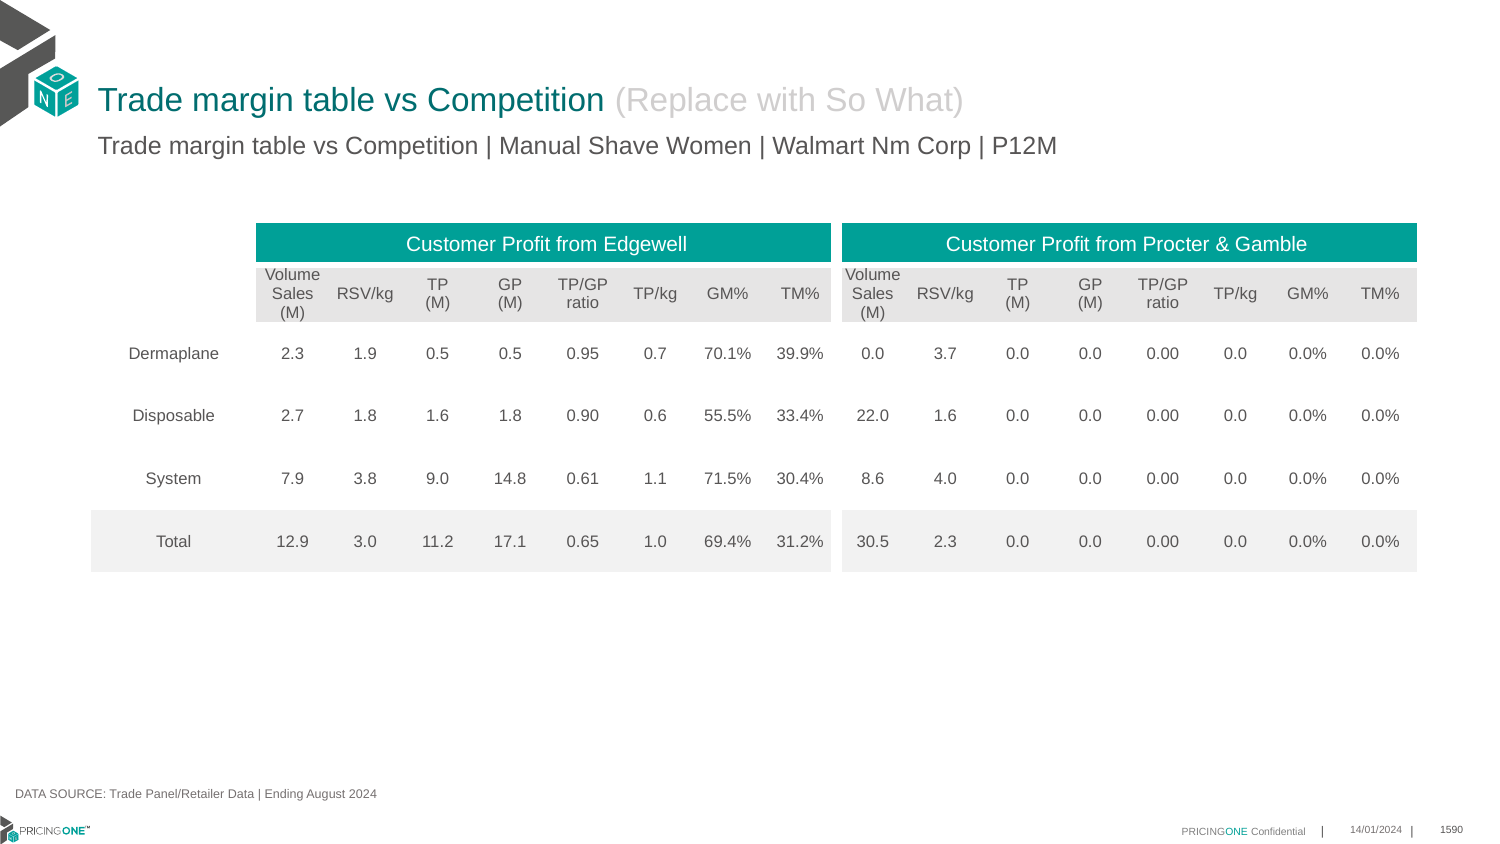

# Trade margin table vs Competition (Replace with So What)
Trade margin table vs Competition | Manual Shave Women | Walmart Nm Corp | P12M
|  | Customer Profit from Edgewell |  |  |  |  |  |  |  | Customer Profit from Procter & Gamble |  |  |  |  |  |  |  |
| --- | --- | --- | --- | --- | --- | --- | --- | --- | --- | --- | --- | --- | --- | --- | --- | --- |
|  | Volume Sales (M) | RSV/kg | TP (M) | GP (M) | TP/GP ratio | TP/kg | GM% | TM% | Volume Sales (M) | RSV/kg | TP (M) | GP (M) | TP/GP ratio | TP/kg | GM% | TM% |
| Dermaplane | 2.3 | 1.9 | 0.5 | 0.5 | 0.95 | 0.7 | 70.1% | 39.9% | 0.0 | 3.7 | 0.0 | 0.0 | 0.00 | 0.0 | 0.0% | 0.0% |
| Disposable | 2.7 | 1.8 | 1.6 | 1.8 | 0.90 | 0.6 | 55.5% | 33.4% | 22.0 | 1.6 | 0.0 | 0.0 | 0.00 | 0.0 | 0.0% | 0.0% |
| System | 7.9 | 3.8 | 9.0 | 14.8 | 0.61 | 1.1 | 71.5% | 30.4% | 8.6 | 4.0 | 0.0 | 0.0 | 0.00 | 0.0 | 0.0% | 0.0% |
| Total | 12.9 | 3.0 | 11.2 | 17.1 | 0.65 | 1.0 | 69.4% | 31.2% | 30.5 | 2.3 | 0.0 | 0.0 | 0.00 | 0.0 | 0.0% | 0.0% |
DATA SOURCE: Trade Panel/Retailer Data | Ending August 2024

14/01/2024
1590